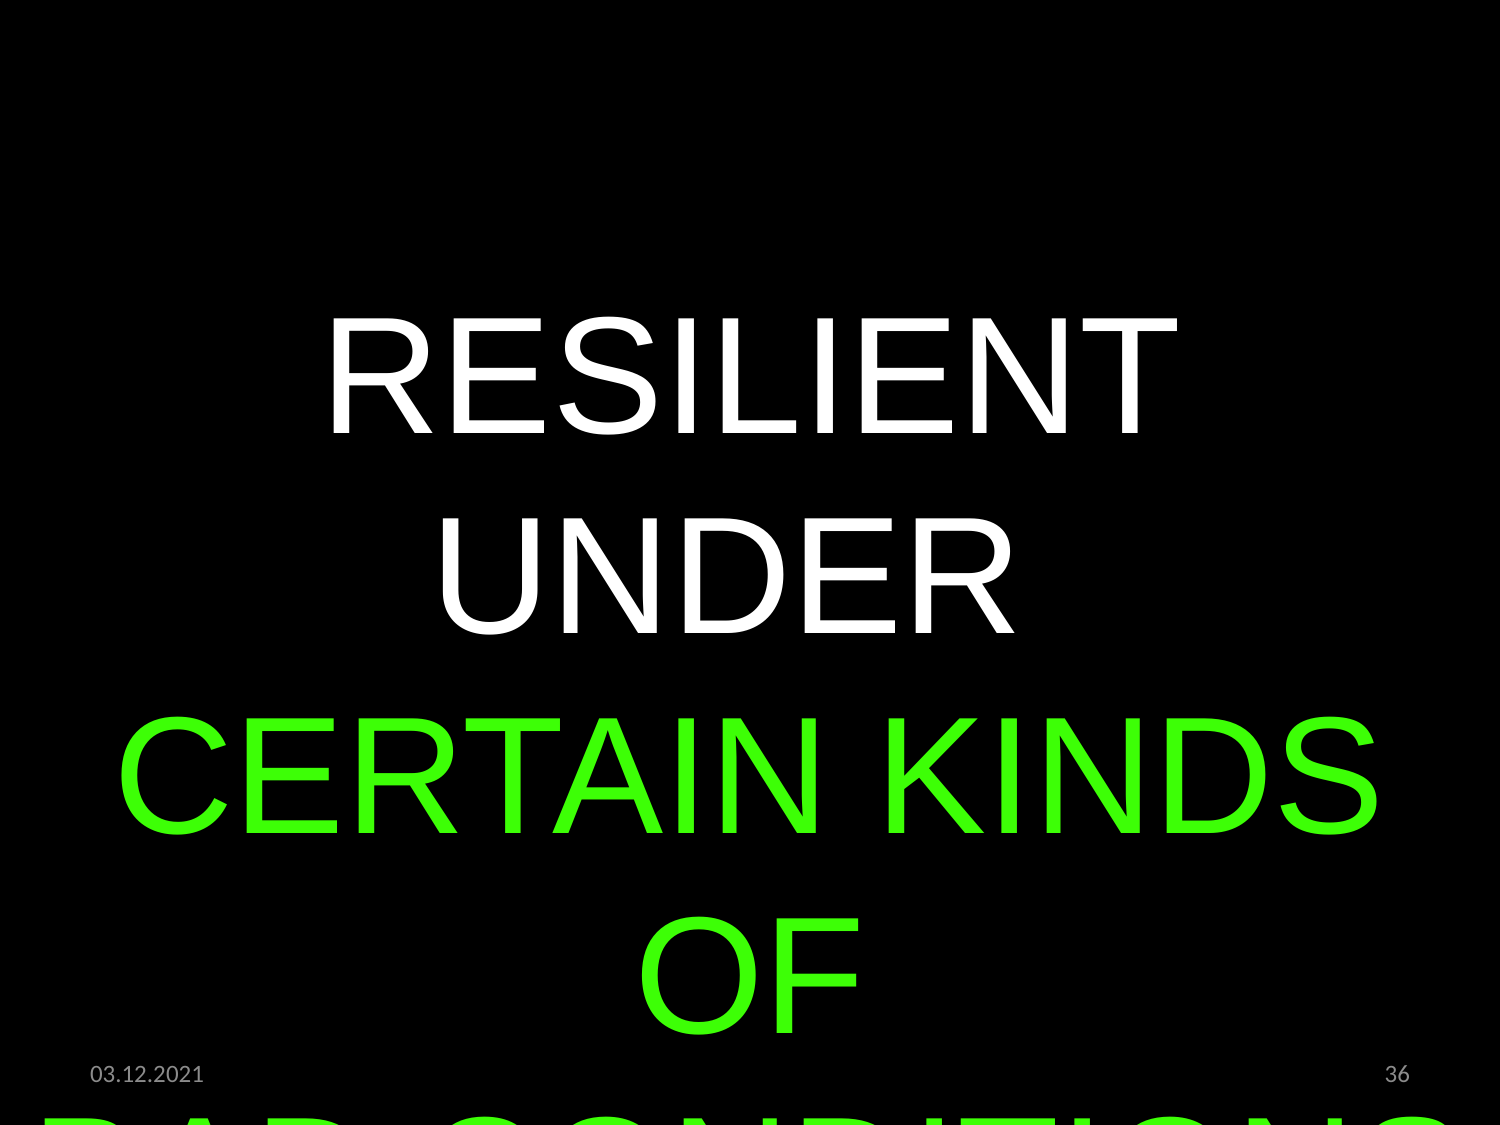

RESILIENT UNDER
CERTAIN KINDS OF
BAD CONDITIONS
03.12.2021
36